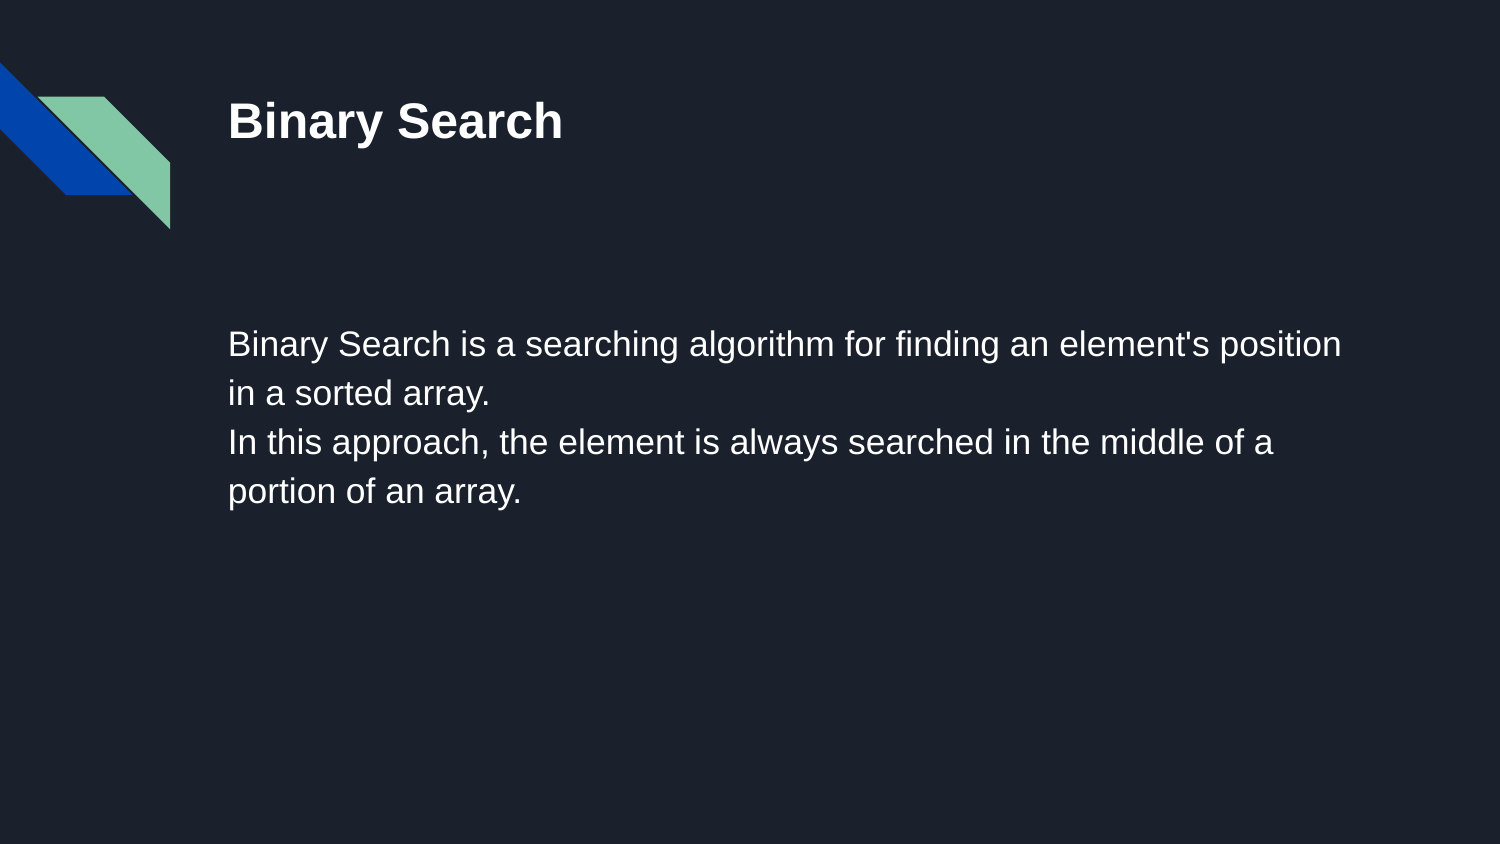

# Binary Search

Binary Search is a searching algorithm for finding an element's position in a sorted array.
In this approach, the element is always searched in the middle of a portion of an array.